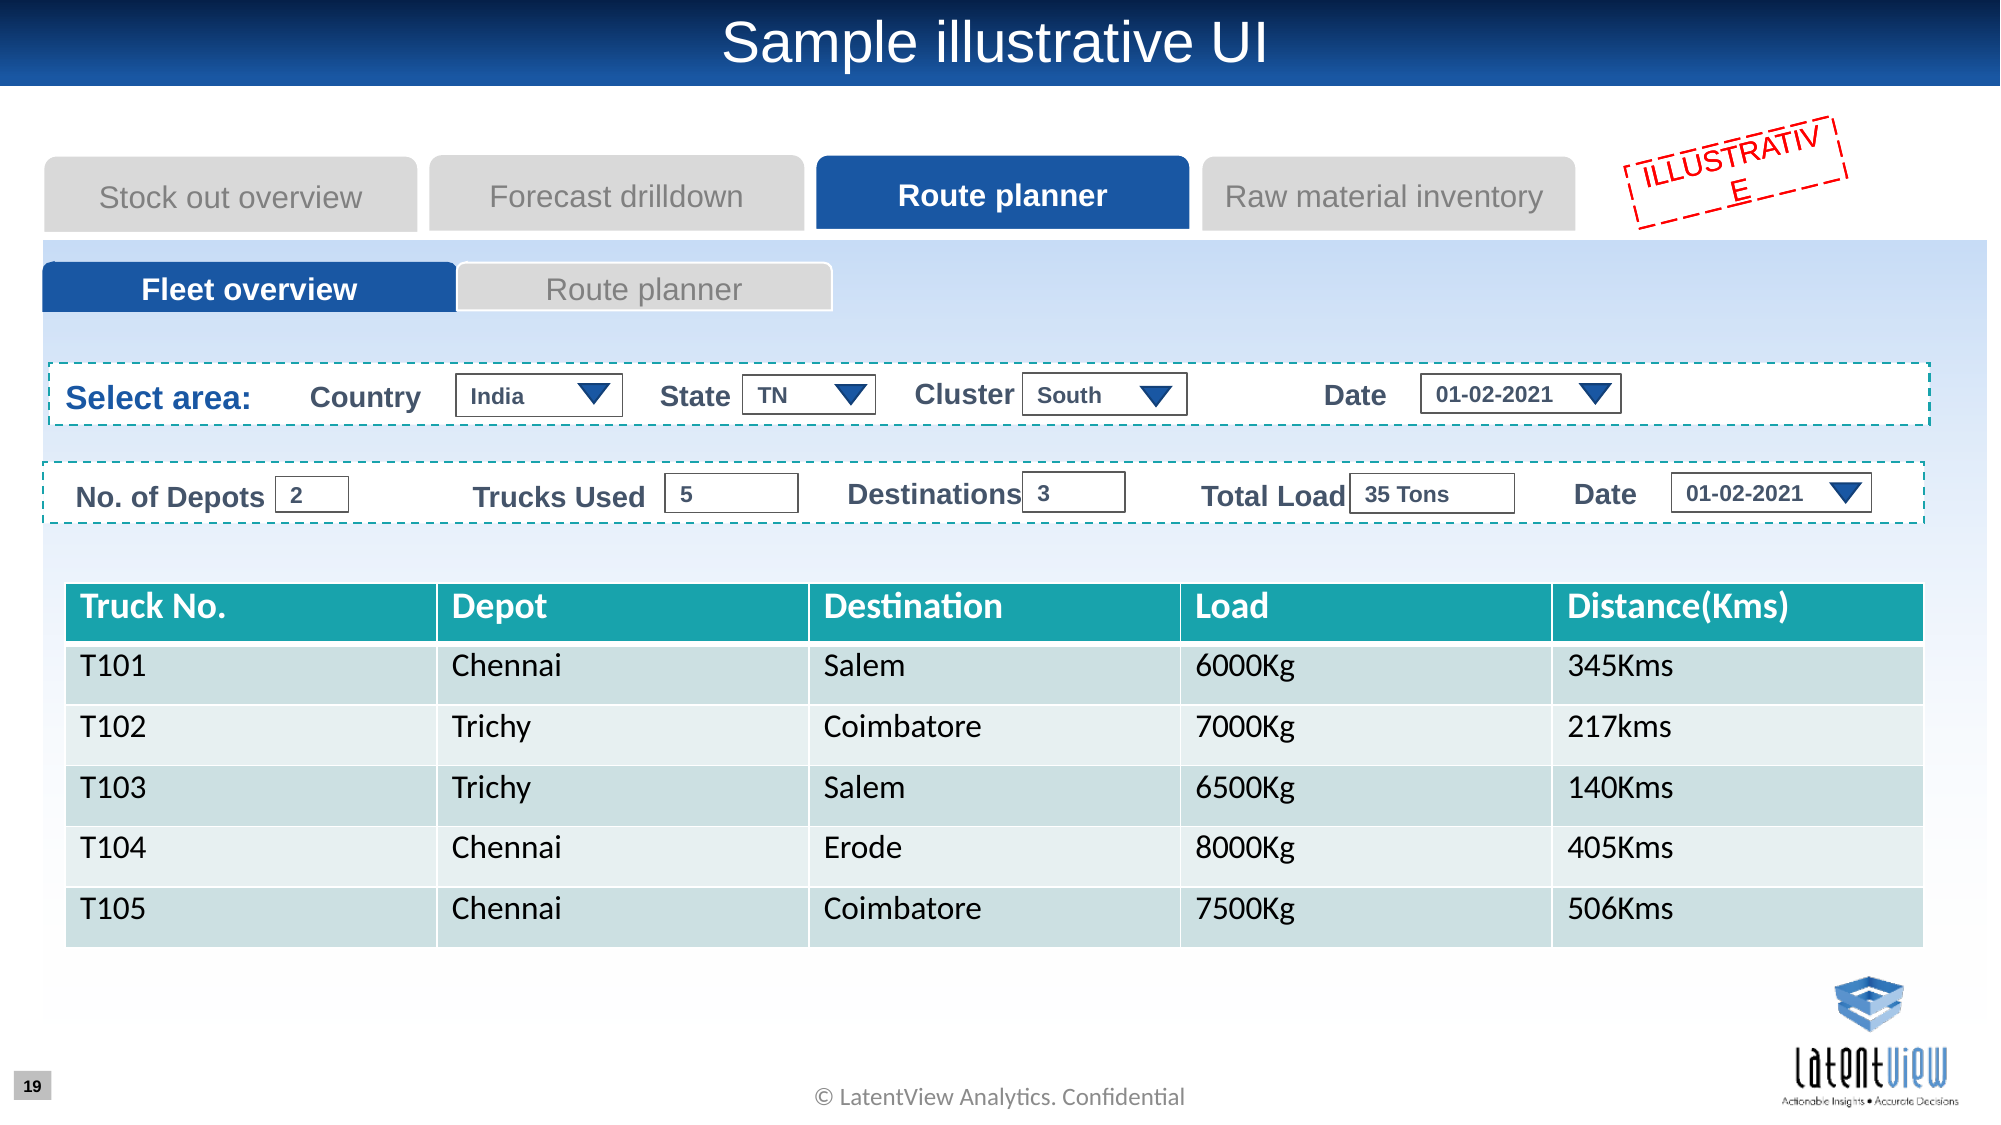

# Sample illustrative UI

ILLUSTRATIVE
ILLUSTRATIVE
Route planner
Forecast drilldown
Stock out overview
Raw material inventory

Route planner
Fleet overview

Select area:
Cluster
South
Date
India
01-02-2021
TN
State
Country

Destinations
3
Date
01-02-2021
5
Total Load
35 Tons
No. of Depots
Trucks Used
2

| Truck No. | Depot | Destination | Load | Distance(Kms) |
| --- | --- | --- | --- | --- |
| T101 | Chennai | Salem | 6000Kg | 345Kms |
| T102 | Trichy | Coimbatore | 7000Kg | 217kms |
| T103 | Trichy | Salem | 6500Kg | 140Kms |
| T104 | Chennai | Erode | 8000Kg | 405Kms |
| T105 | Chennai | Coimbatore | 7500Kg | 506Kms |
© LatentView Analytics. Confidential